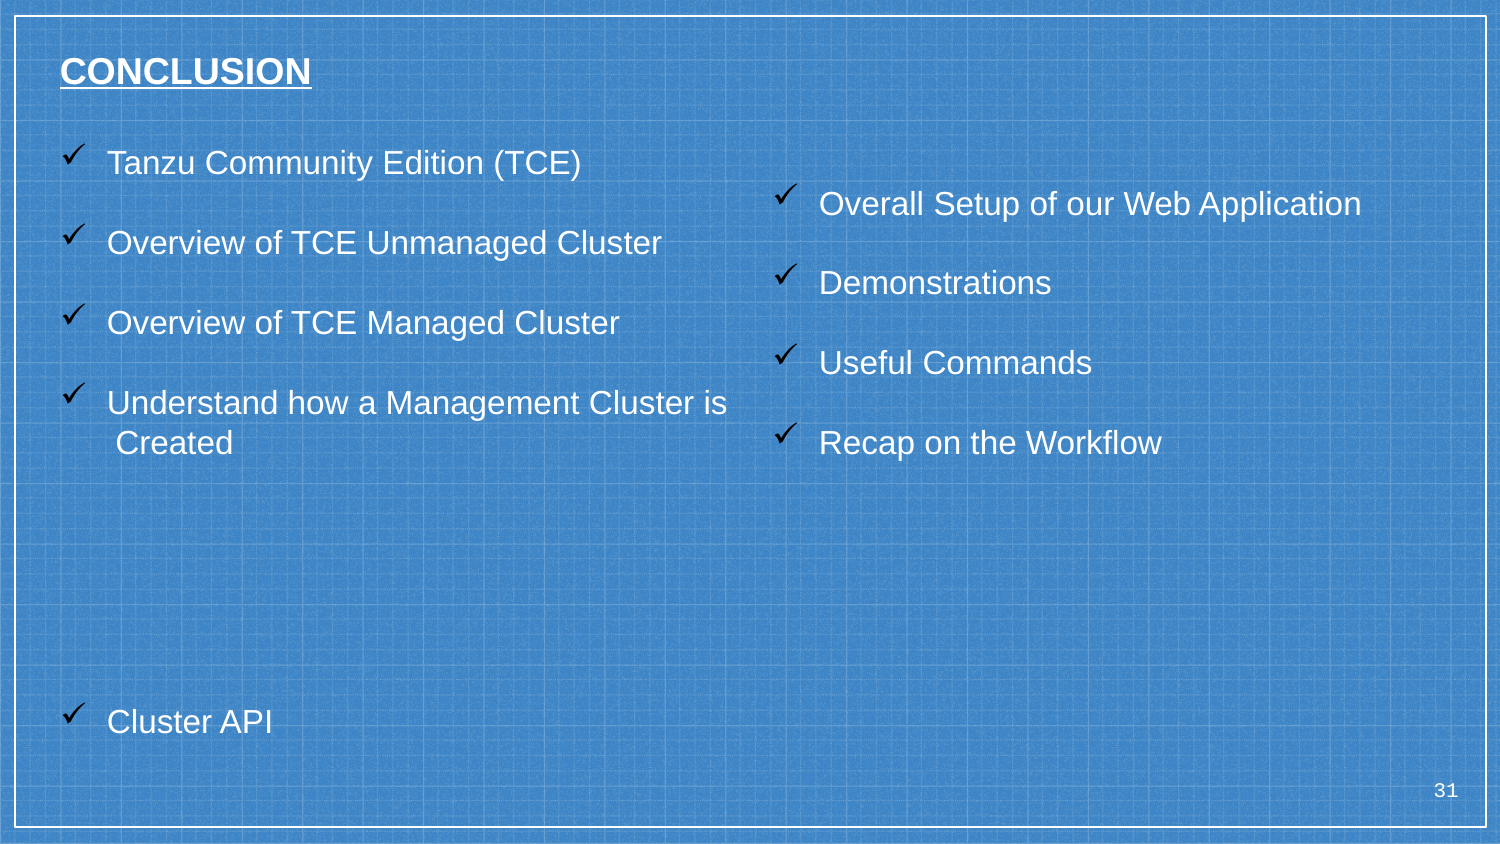

CONCLUSION
Tanzu Community Edition (TCE)

Overview of TCE Unmanaged Cluster

Overview of TCE Managed Cluster

Understand how a Management Cluster is
      Created

Cluster API

Overall Setup of our Web Application

Demonstrations

Useful Commands

Recap on the Workflow

31